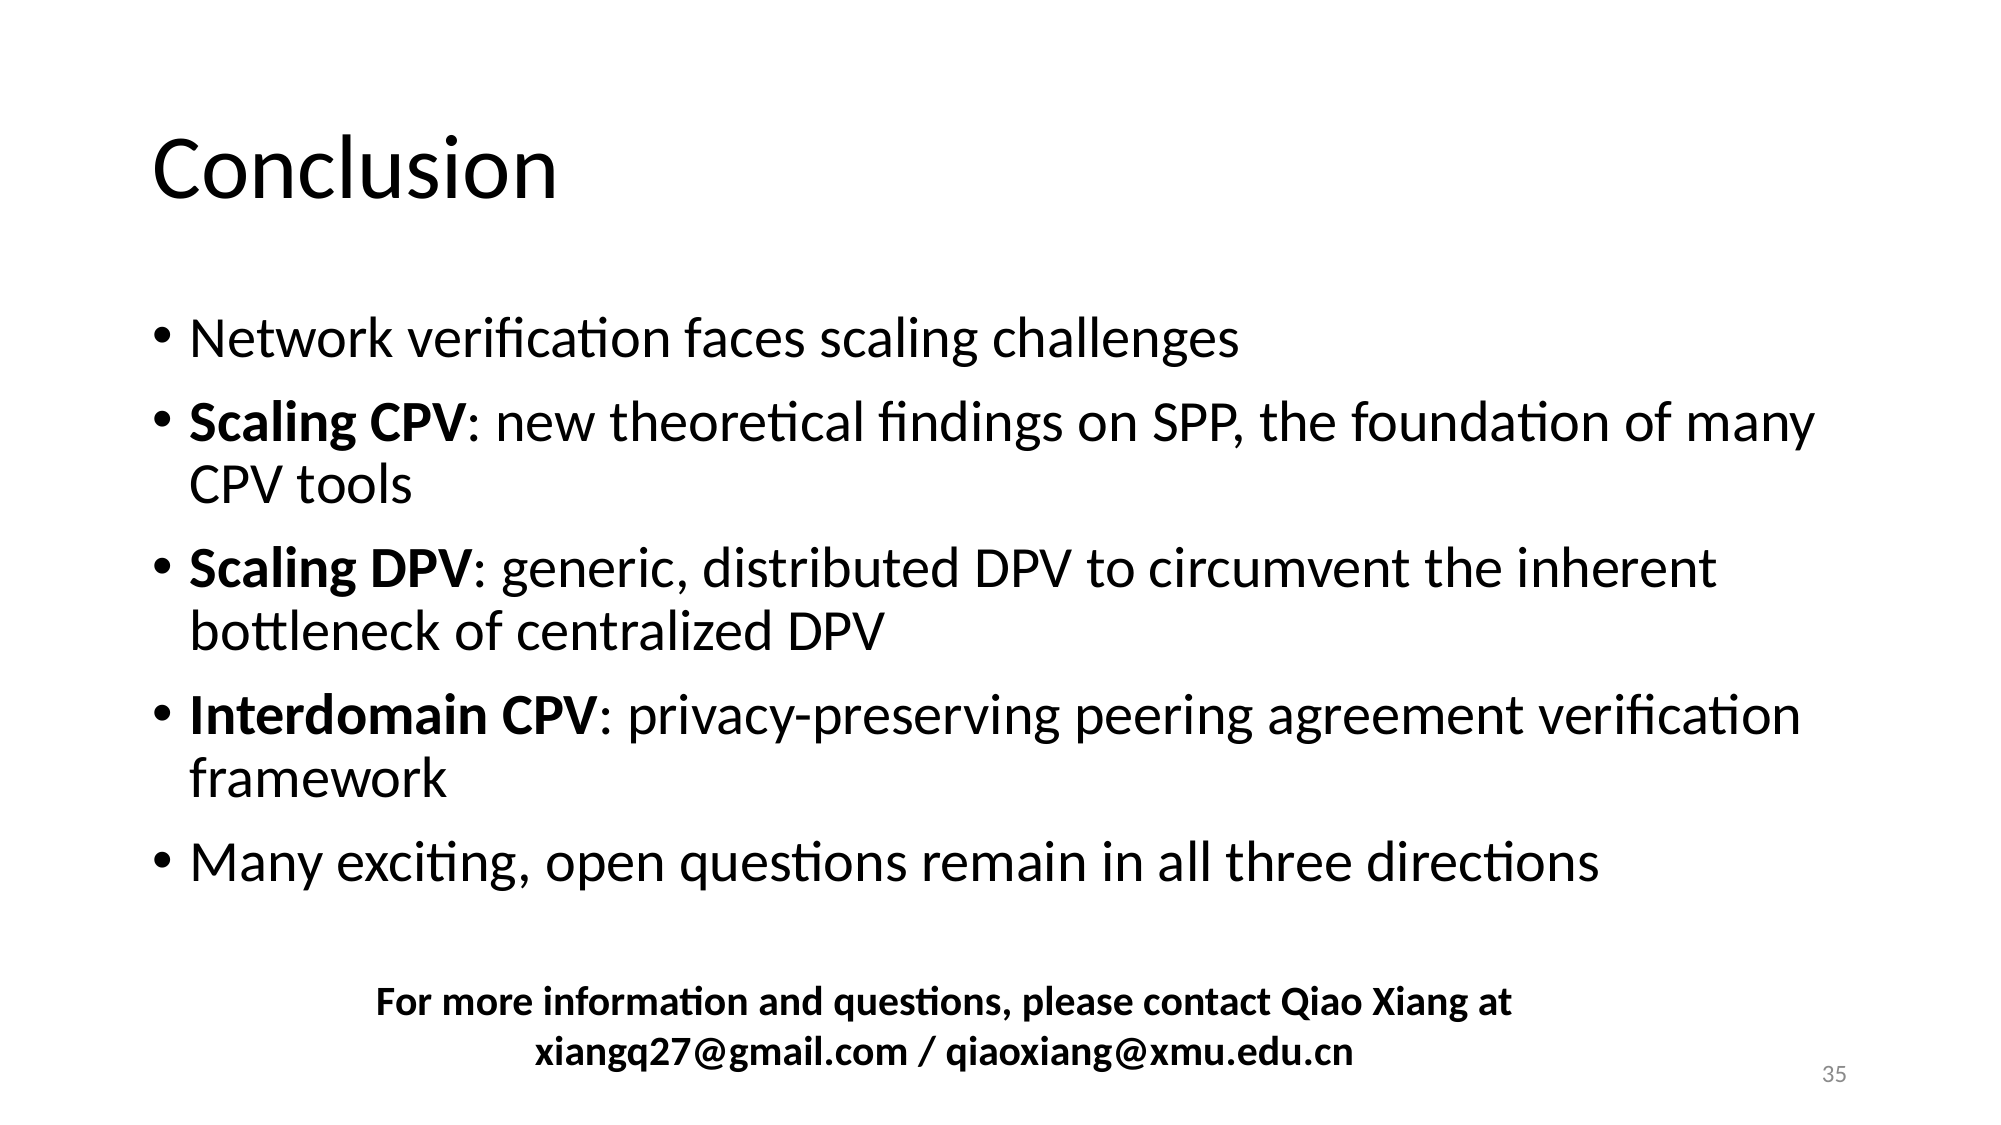

# Conclusion
Network verification faces scaling challenges
Scaling CPV: new theoretical findings on SPP, the foundation of many CPV tools
Scaling DPV: generic, distributed DPV to circumvent the inherent bottleneck of centralized DPV
Interdomain CPV: privacy-preserving peering agreement verification framework
Many exciting, open questions remain in all three directions
For more information and questions, please contact Qiao Xiang at xiangq27@gmail.com / qiaoxiang@xmu.edu.cn
35